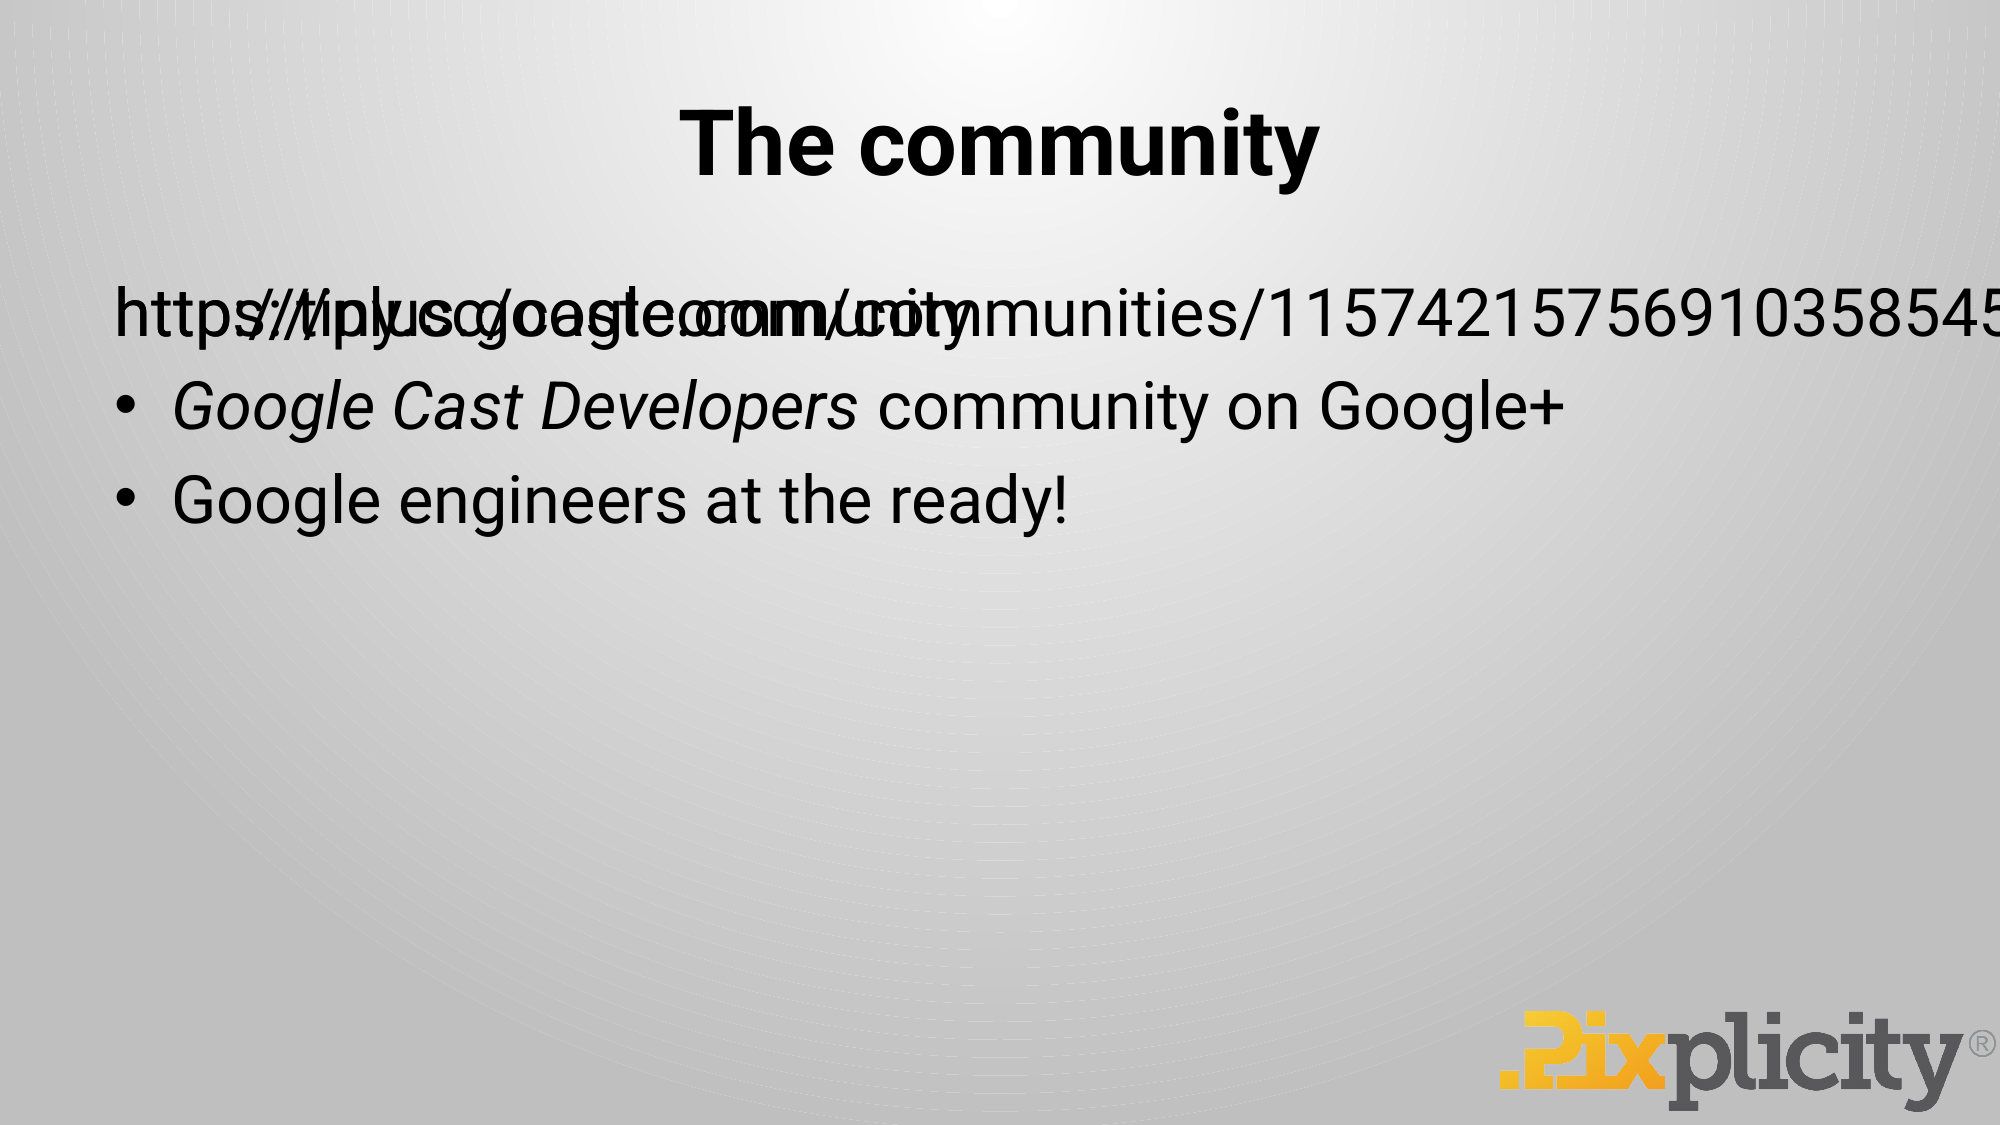

# The community

Google Cast Developers community on Google+
Google engineers at the ready!
https://plus.google.com/communities/115742157569103585450
http://tiny.cc/castcommunity